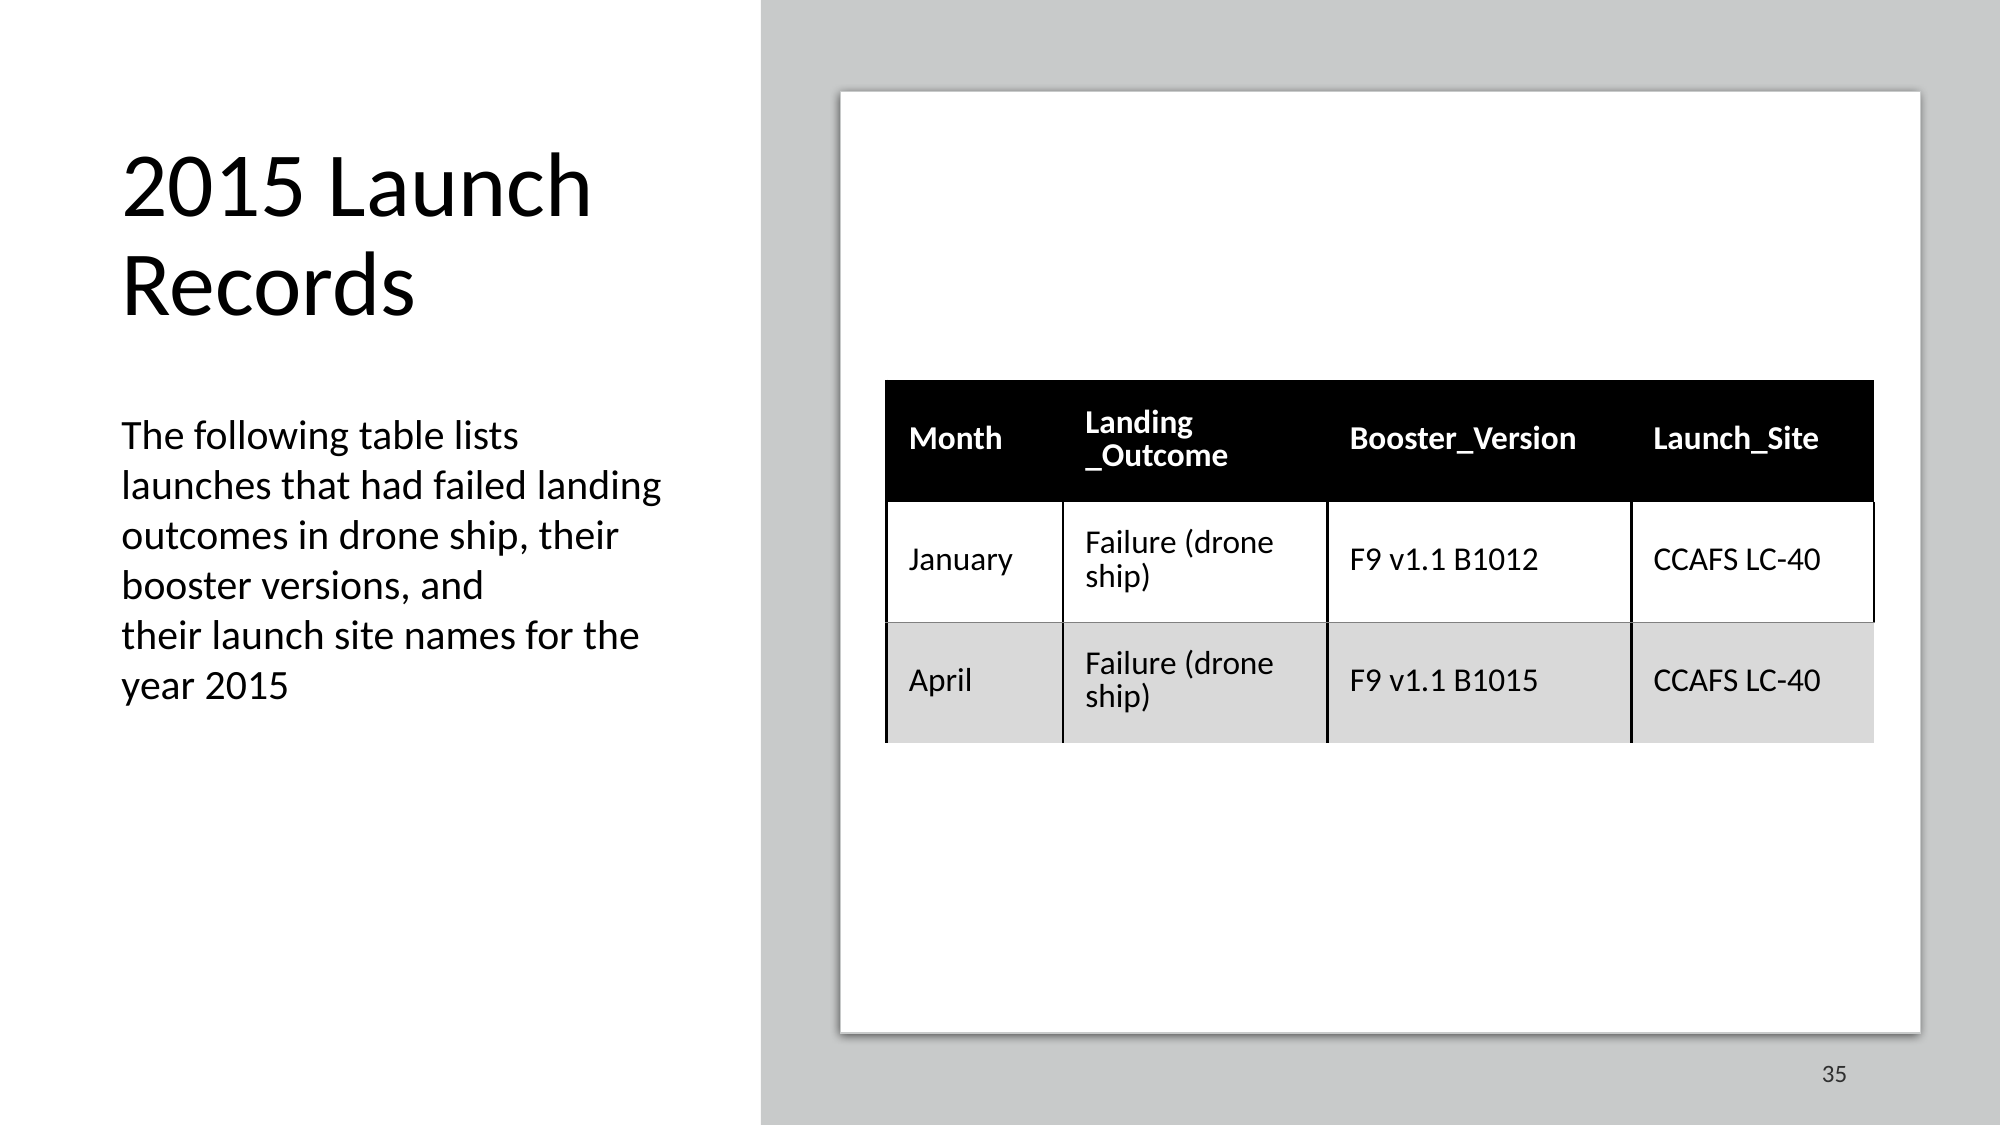

2015 Launch Records
| Month | Landing \_Outcome | Booster\_Version | Launch\_Site |
| --- | --- | --- | --- |
| January | Failure (drone ship) | F9 v1.1 B1012 | CCAFS LC-40 |
| April | Failure (drone ship) | F9 v1.1 B1015 | CCAFS LC-40 |
The following table lists launches that had failed landing outcomes in drone ship, their booster versions, and their launch site names for the year 2015
35